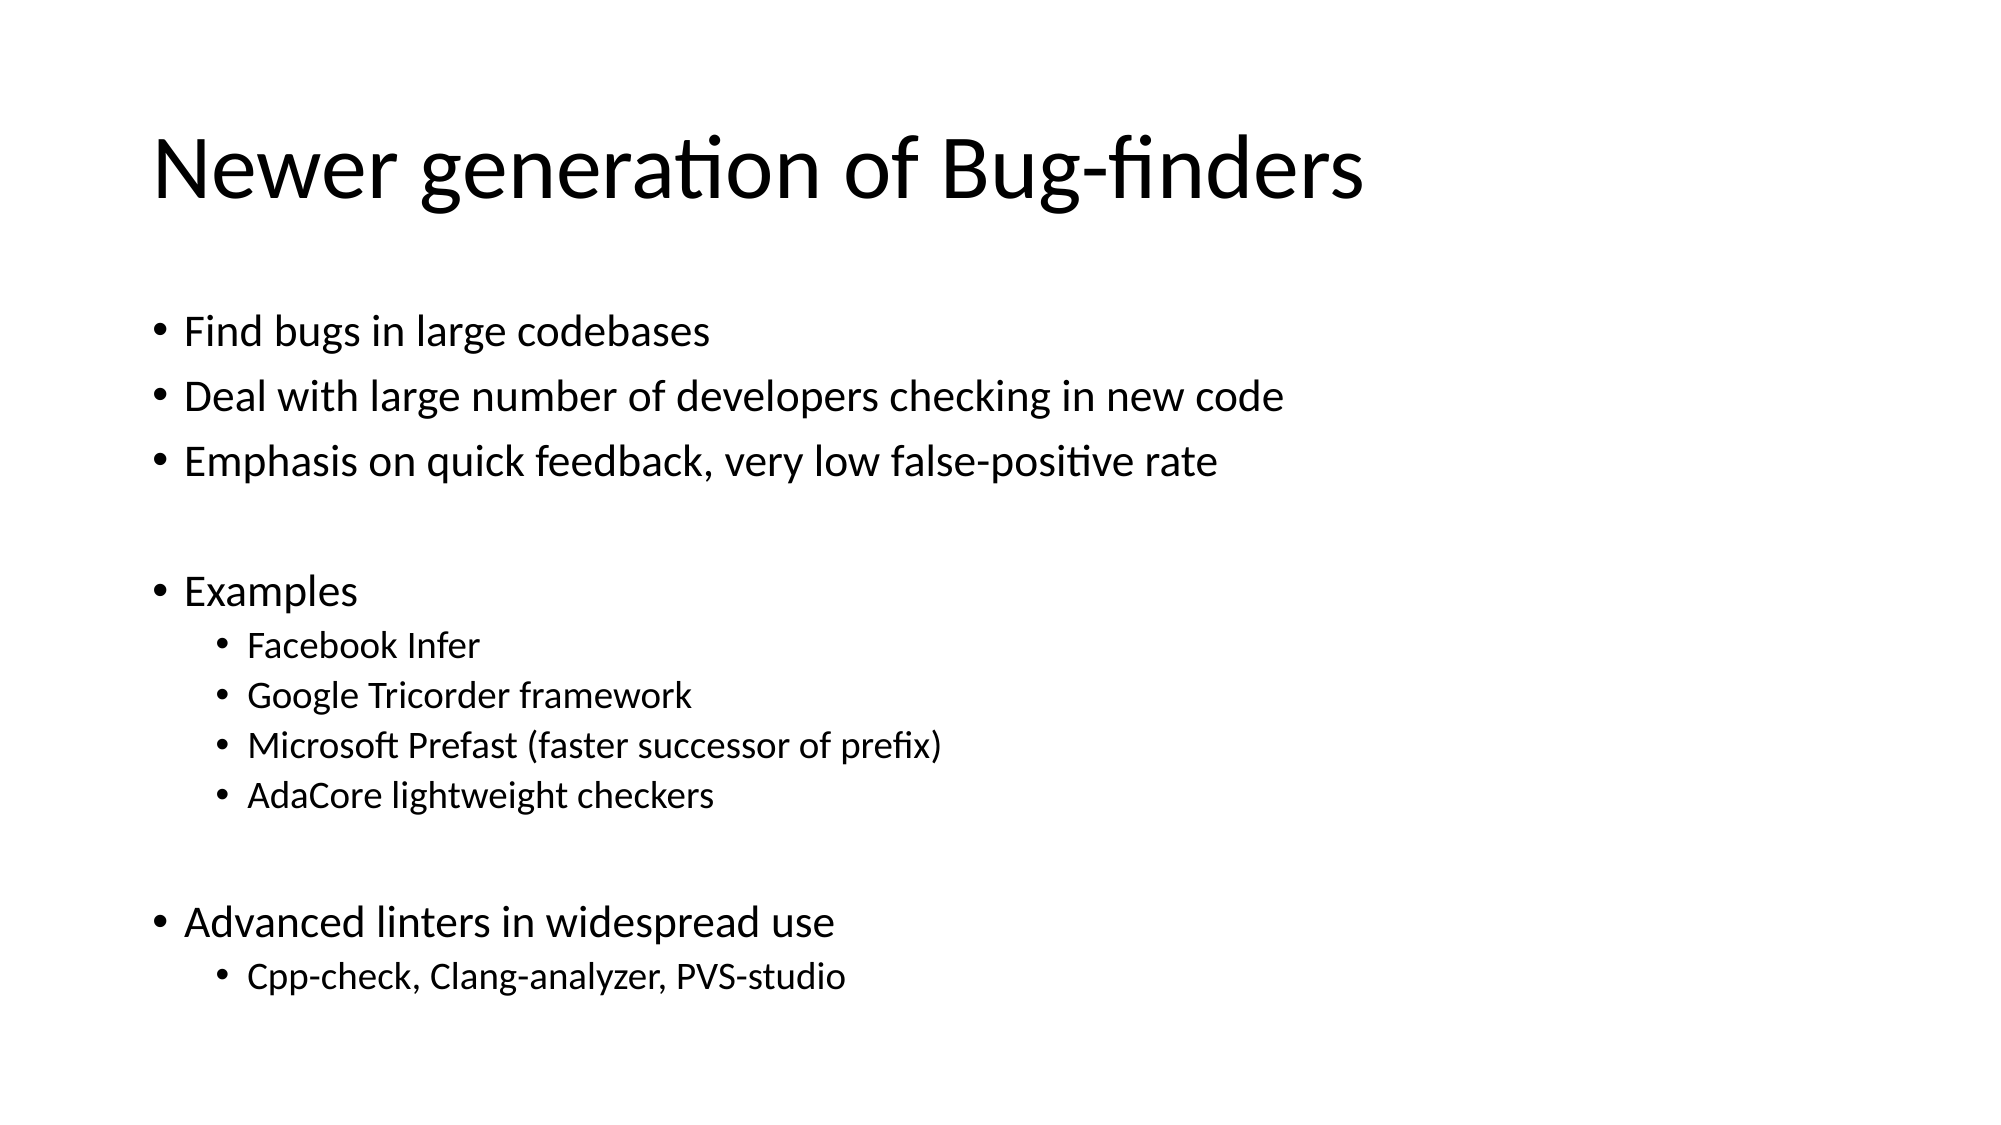

# Newer generation of Bug-finders
Find bugs in large codebases
Deal with large number of developers checking in new code
Emphasis on quick feedback, very low false-positive rate

Examples
Facebook Infer
Google Tricorder framework
Microsoft Prefast (faster successor of prefix)
AdaCore lightweight checkers

Advanced linters in widespread use
Cpp-check, Clang-analyzer, PVS-studio